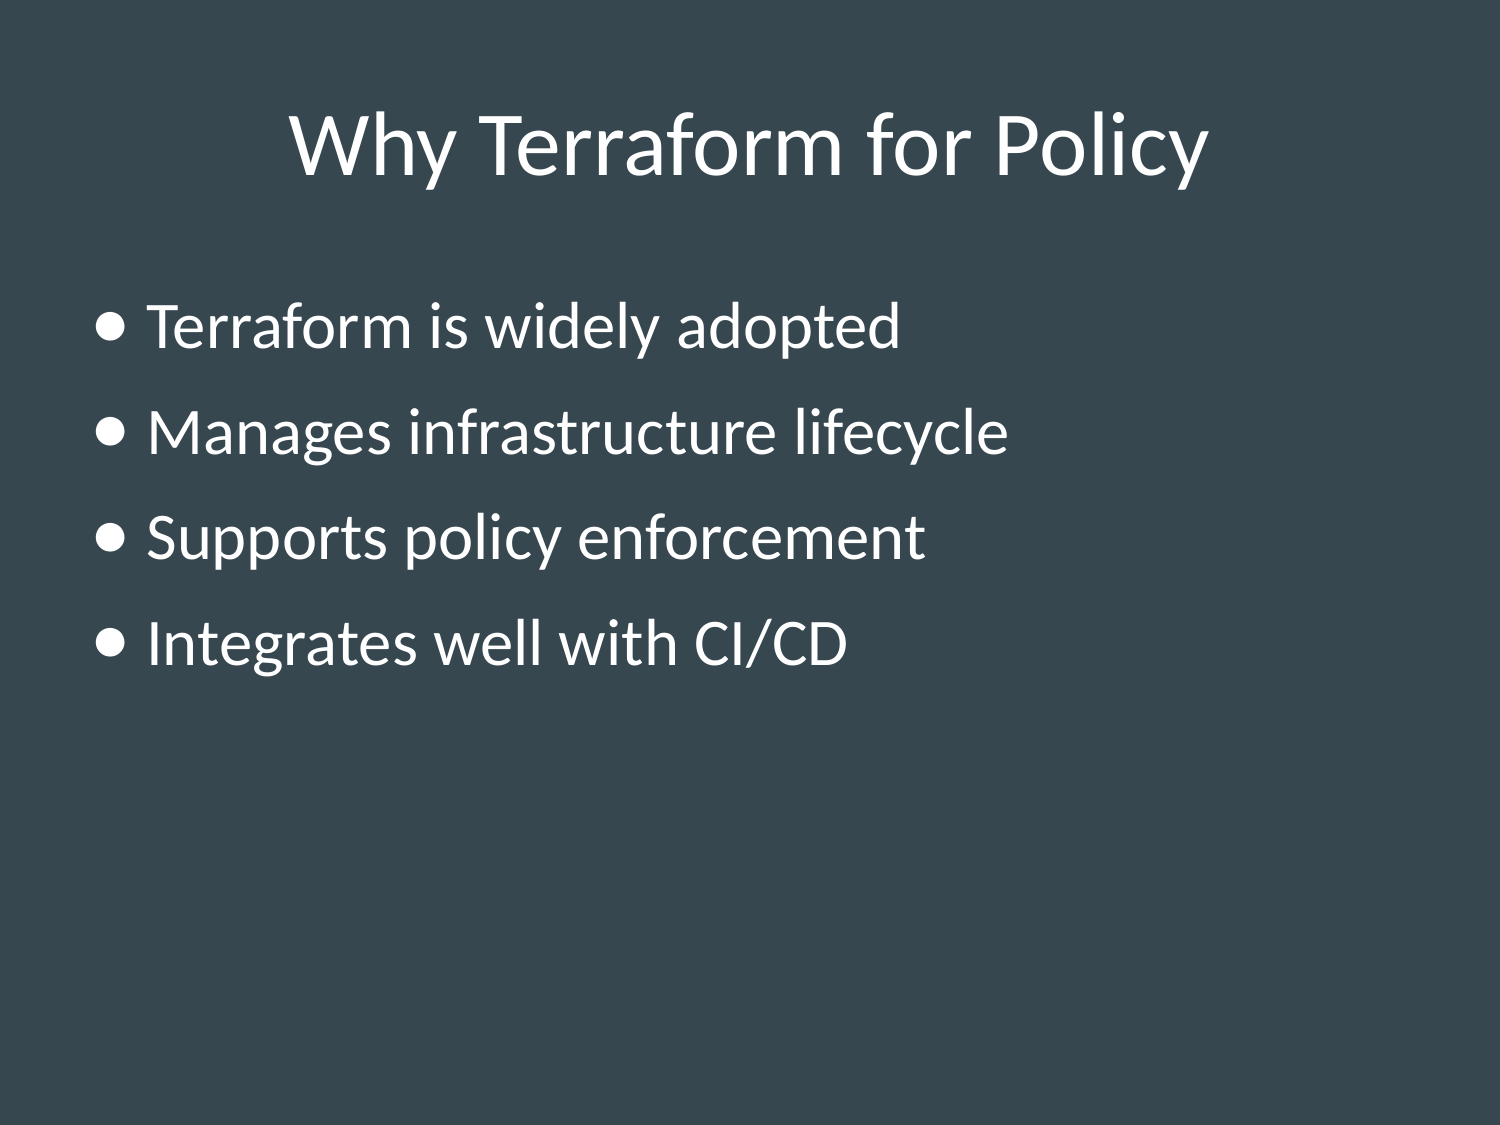

# Why Terraform for Policy
Terraform is widely adopted
Manages infrastructure lifecycle
Supports policy enforcement
Integrates well with CI/CD